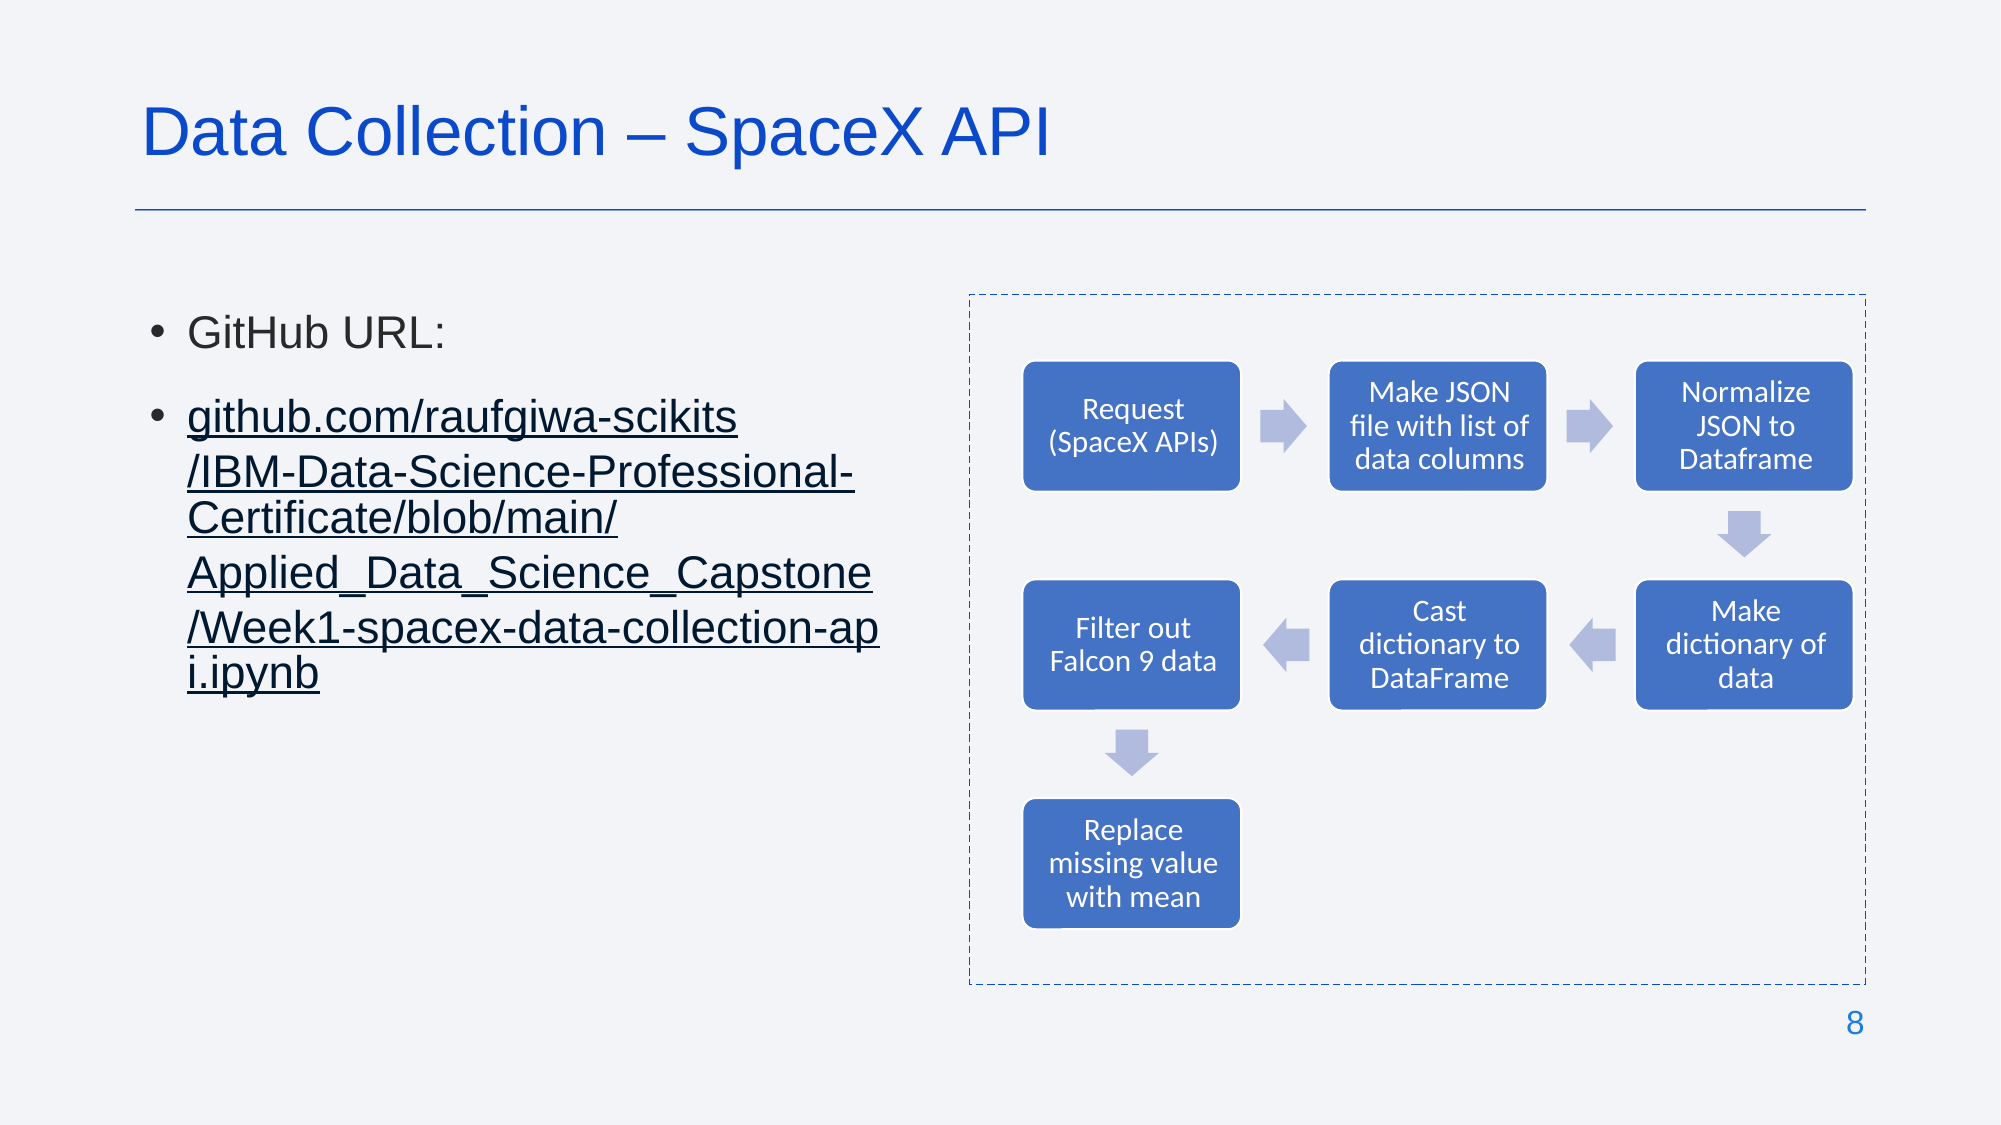

Data Collection – SpaceX API

GitHub URL:
github.com/raufgiwa-scikits/IBM-Data-Science-Professional-Certificate/blob/main/Applied_Data_Science_Capstone/Week1-spacex-data-collection-api.ipynb

Request (SpaceX APIs)

Make JSON file with list of data columns

Normalize JSON to Dataframe

Make dictionary of data

Cast dictionary to DataFrame

Filter out Falcon 9 data

Replace missing value with mean
8